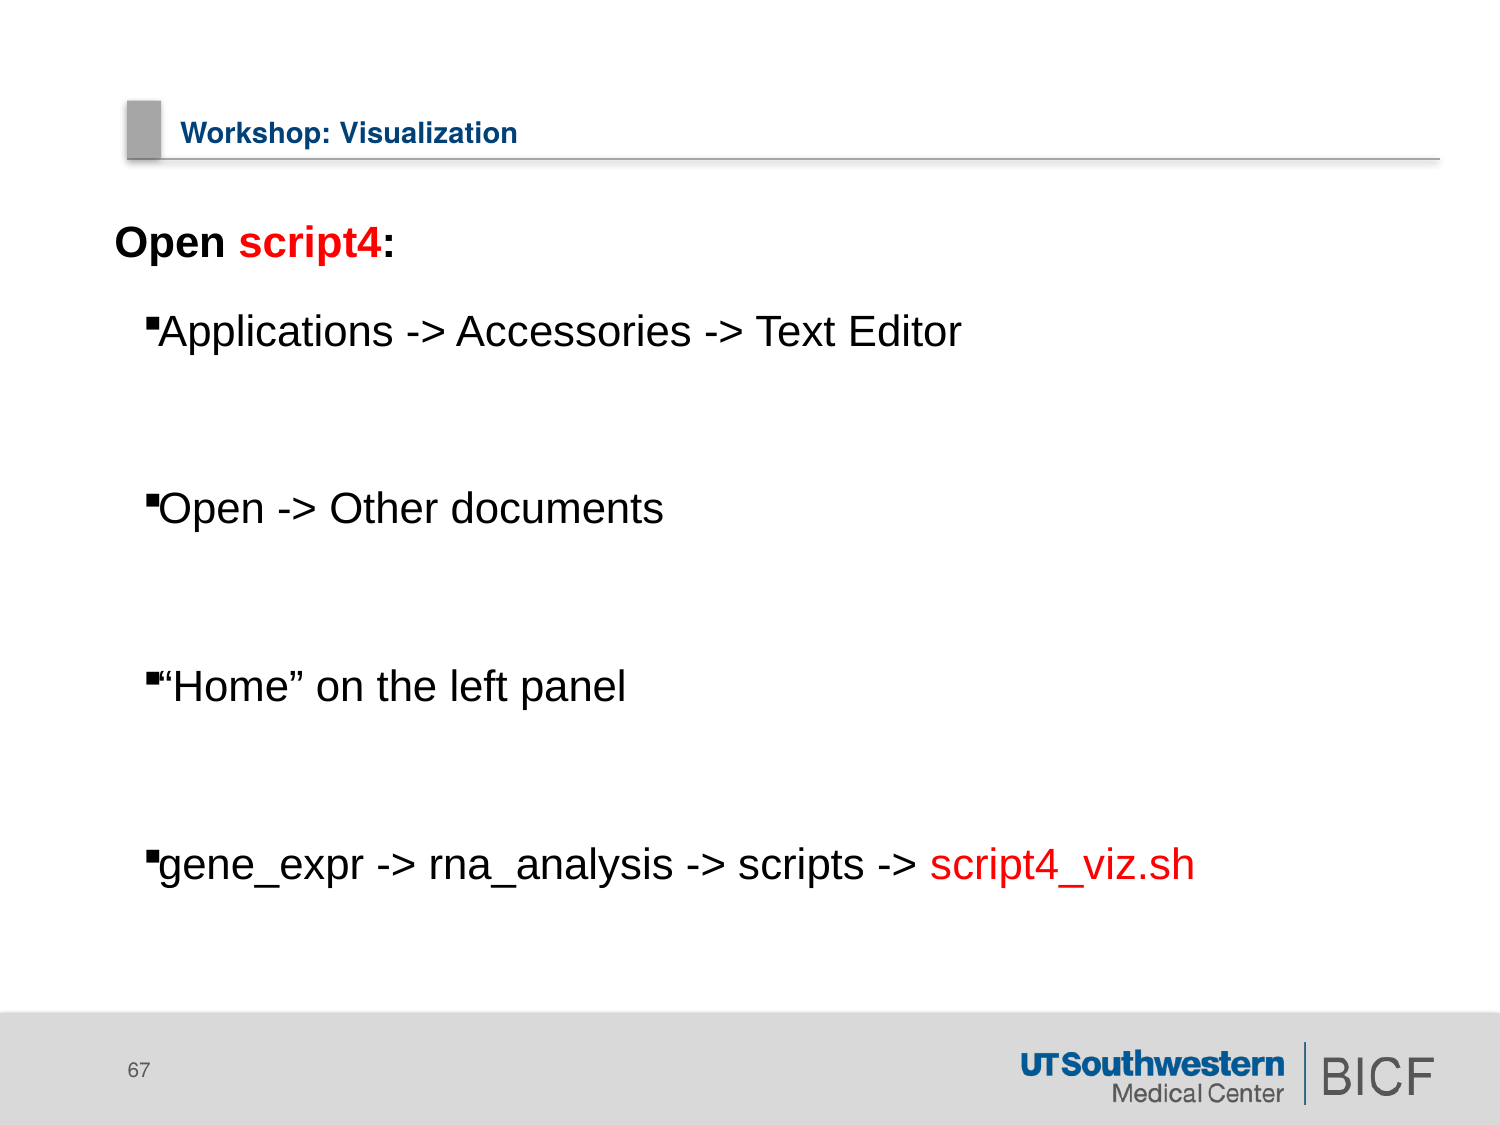

# Workshop: Visualization
Open script4:
Applications -> Accessories -> Text Editor

Open -> Other documents

“Home” on the left panel

gene_expr -> rna_analysis -> scripts -> script4_viz.sh
67